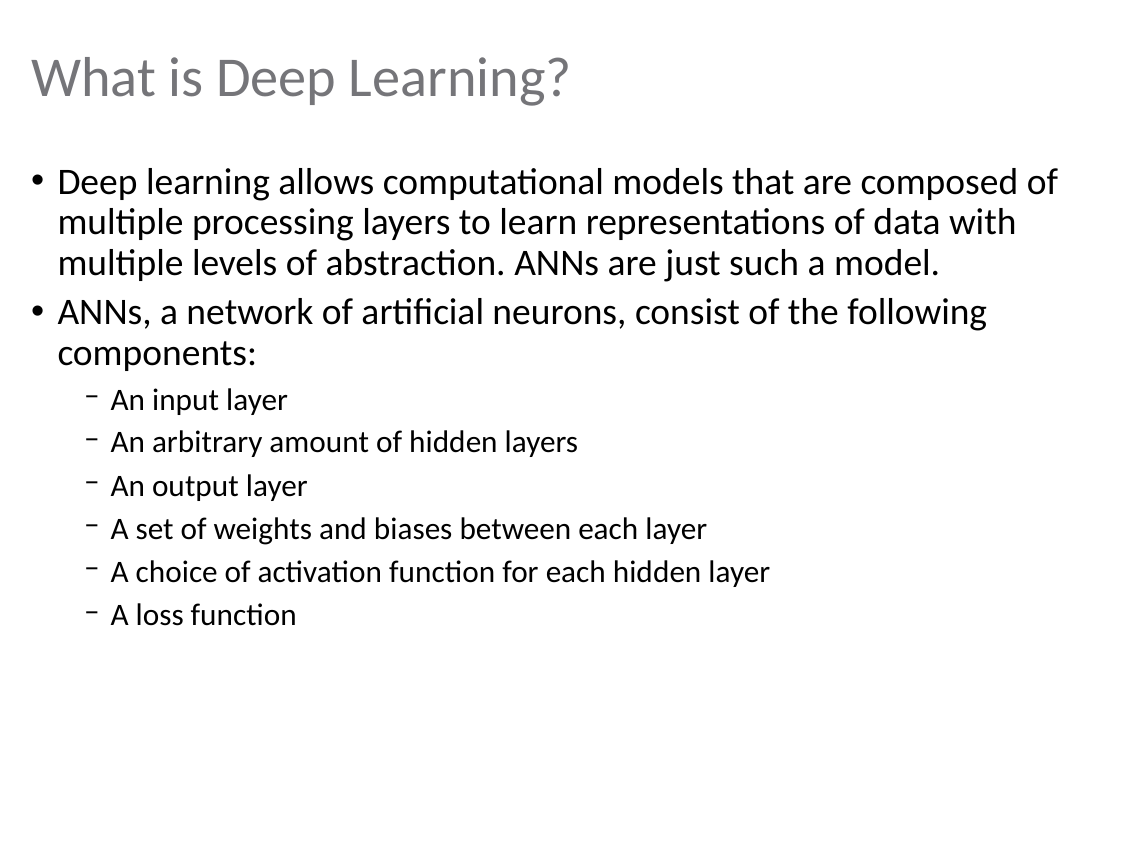

# What is Deep Learning?
Deep learning allows computational models that are composed of multiple processing layers to learn representations of data with multiple levels of abstraction. ANNs are just such a model.
ANNs, a network of artificial neurons, consist of the following components:
An input layer
An arbitrary amount of hidden layers
An output layer
A set of weights and biases between each layer
A choice of activation function for each hidden layer
A loss function